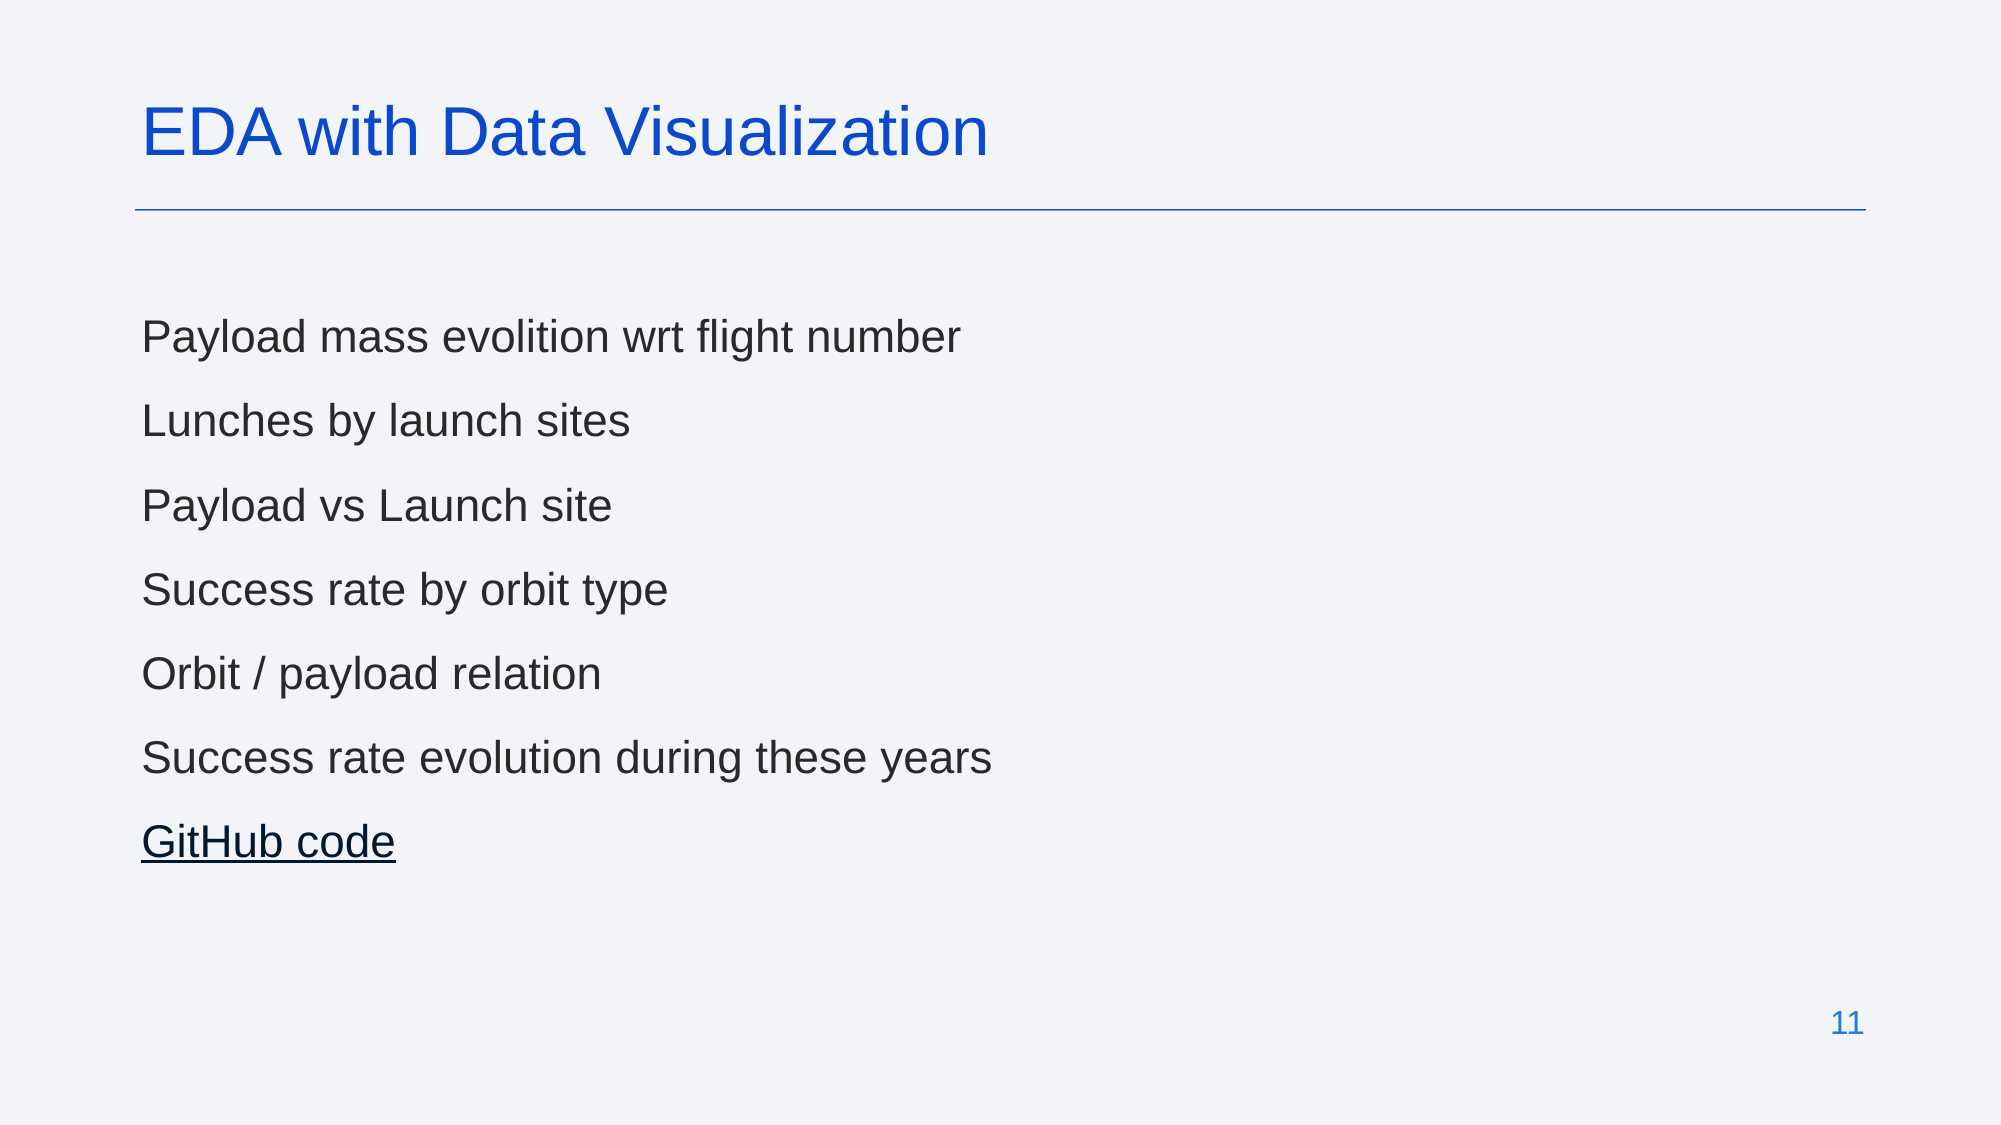

EDA with Data Visualization
Payload mass evolition wrt flight number
Lunches by launch sites
Payload vs Launch site
Success rate by orbit type
Orbit / payload relation
Success rate evolution during these years
GitHub code

11